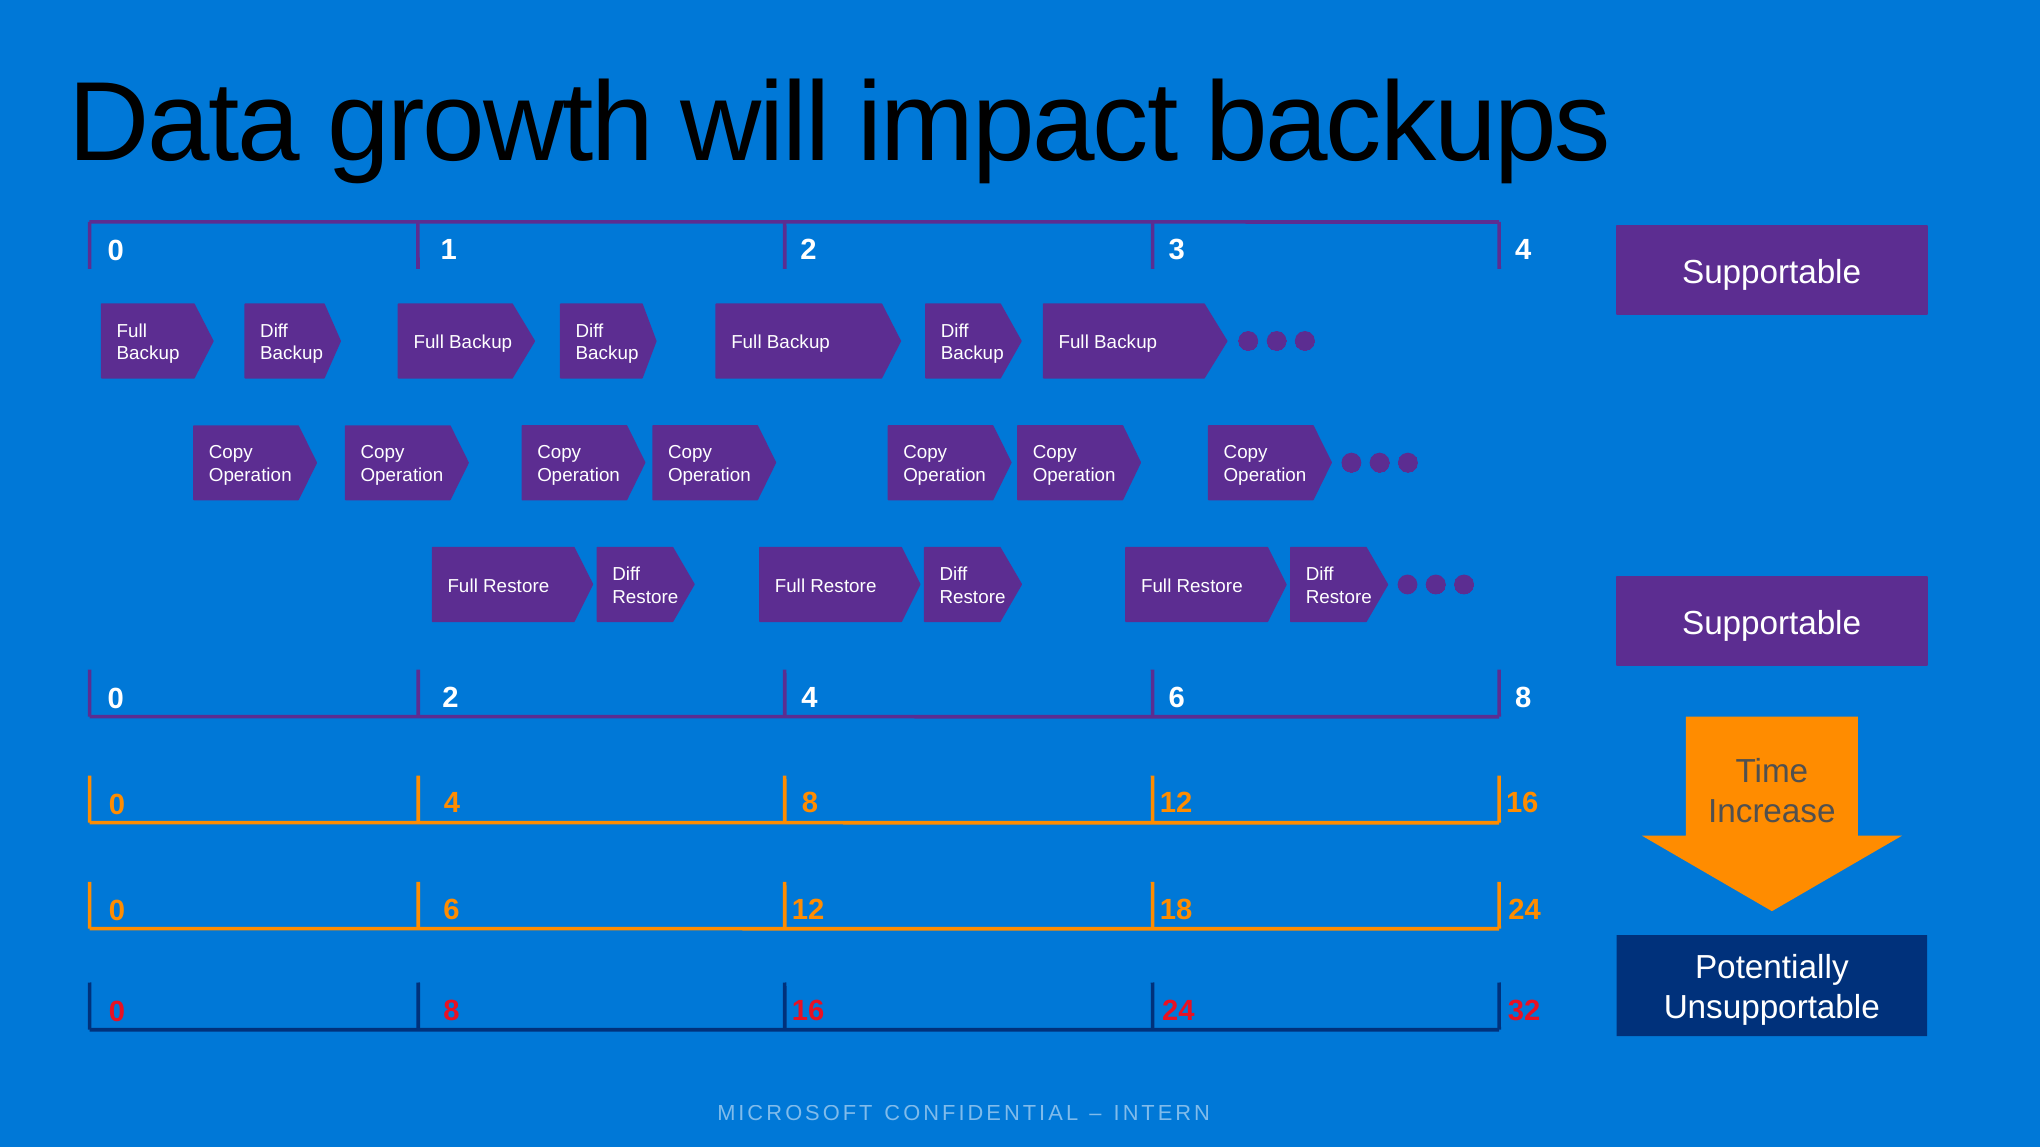

# Data growth will impact backups

Supportable
1
2
3
4
0
Full Backup
Diff Backup
Full Backup
Diff Backup
Full Backup
Diff Backup
Full Backup

Copy Operation
Copy Operation
Copy Operation
Copy Operation
Copy Operation
Copy Operation
Copy Operation

Full Restore
Diff Restore
Full Restore
Diff Restore
Full Restore
Diff Restore

Supportable

2
4
6
8
0
Time Increase

4
8
12
16
0

6
12
18
24
0
Potentially Unsupportable

8
16
24
32
0